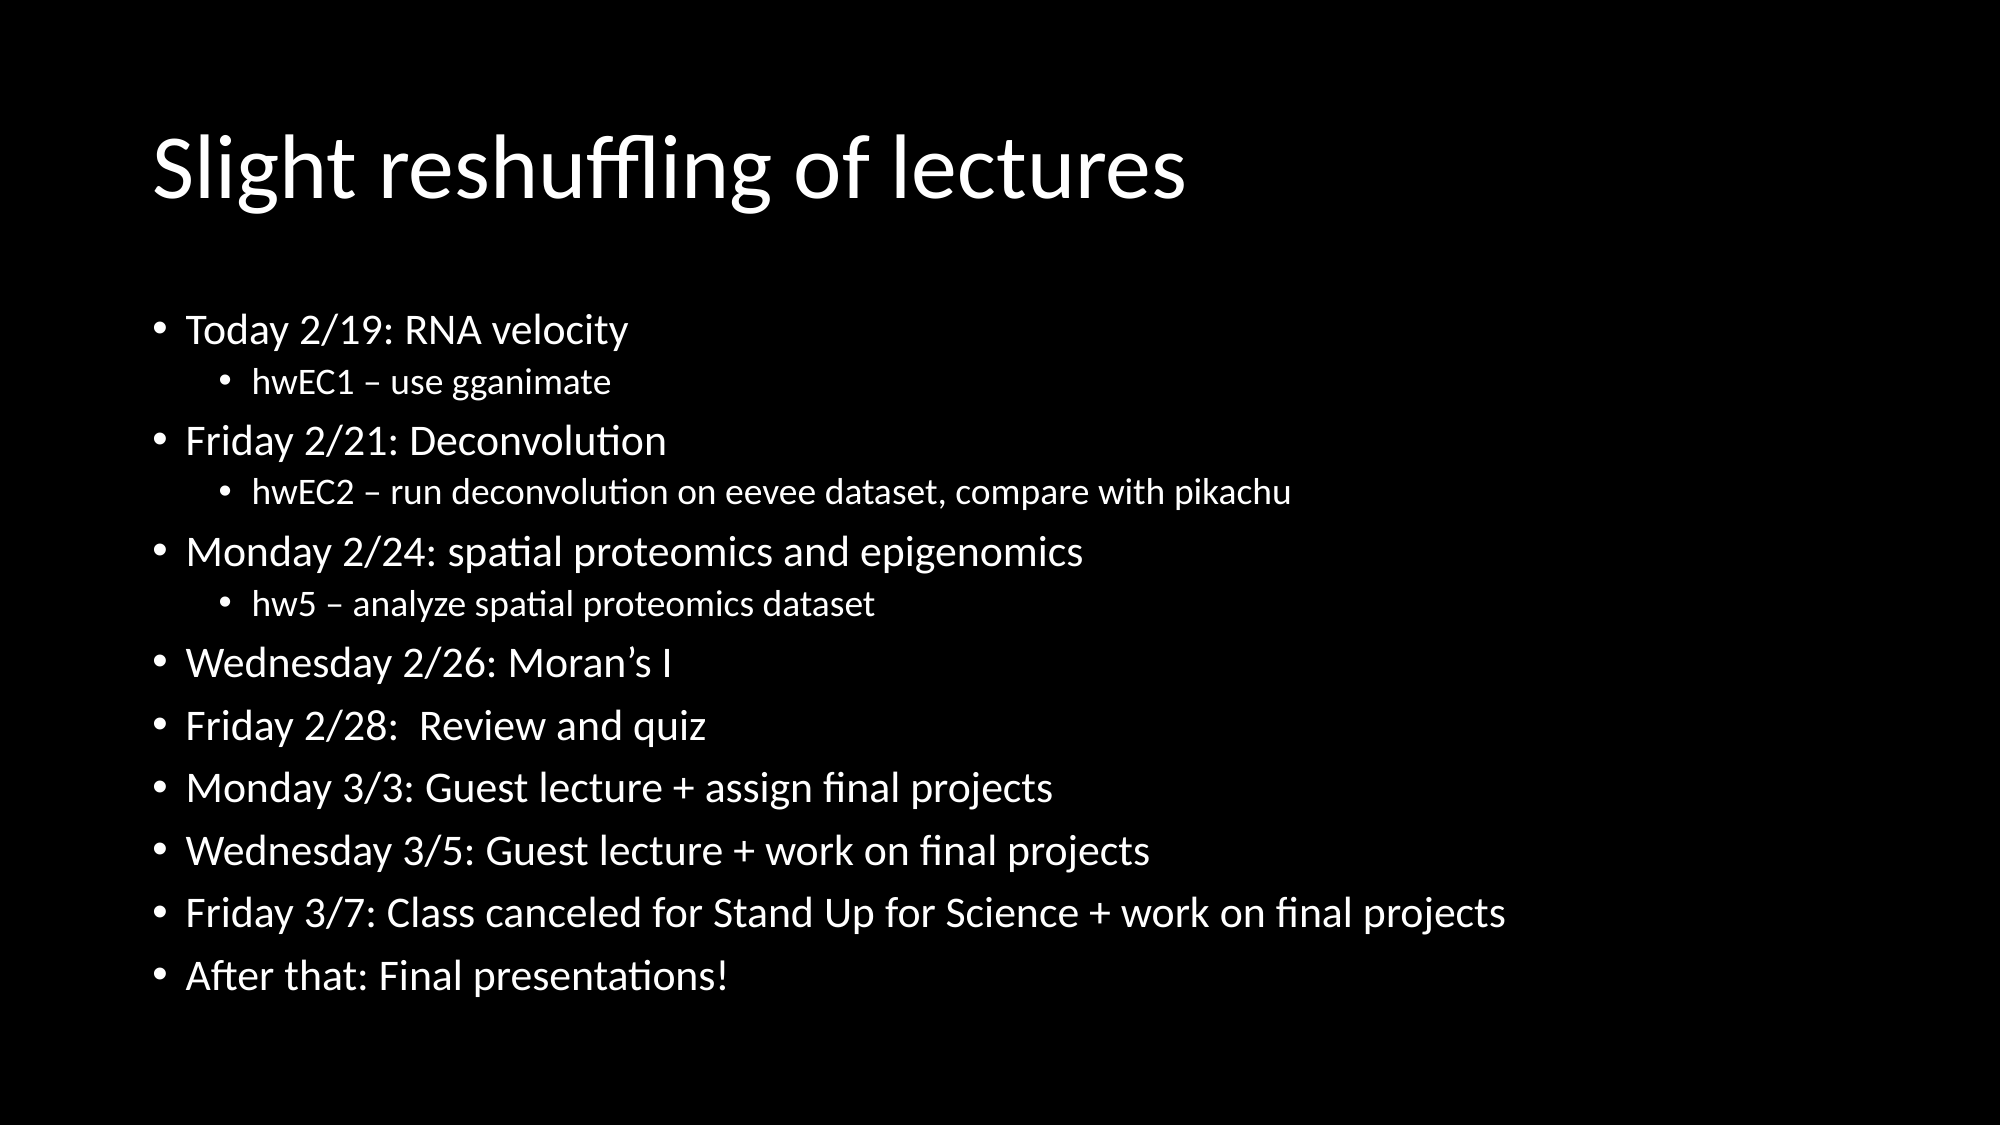

# Slight reshuffling of lectures
Today 2/19: RNA velocity
hwEC1 – use gganimate
Friday 2/21: Deconvolution
hwEC2 – run deconvolution on eevee dataset, compare with pikachu
Monday 2/24: spatial proteomics and epigenomics
hw5 – analyze spatial proteomics dataset
Wednesday 2/26: Moran’s I
Friday 2/28:  Review and quiz
Monday 3/3: Guest lecture + assign final projects
Wednesday 3/5: Guest lecture + work on final projects
Friday 3/7: Class canceled for Stand Up for Science + work on final projects
After that: Final presentations!